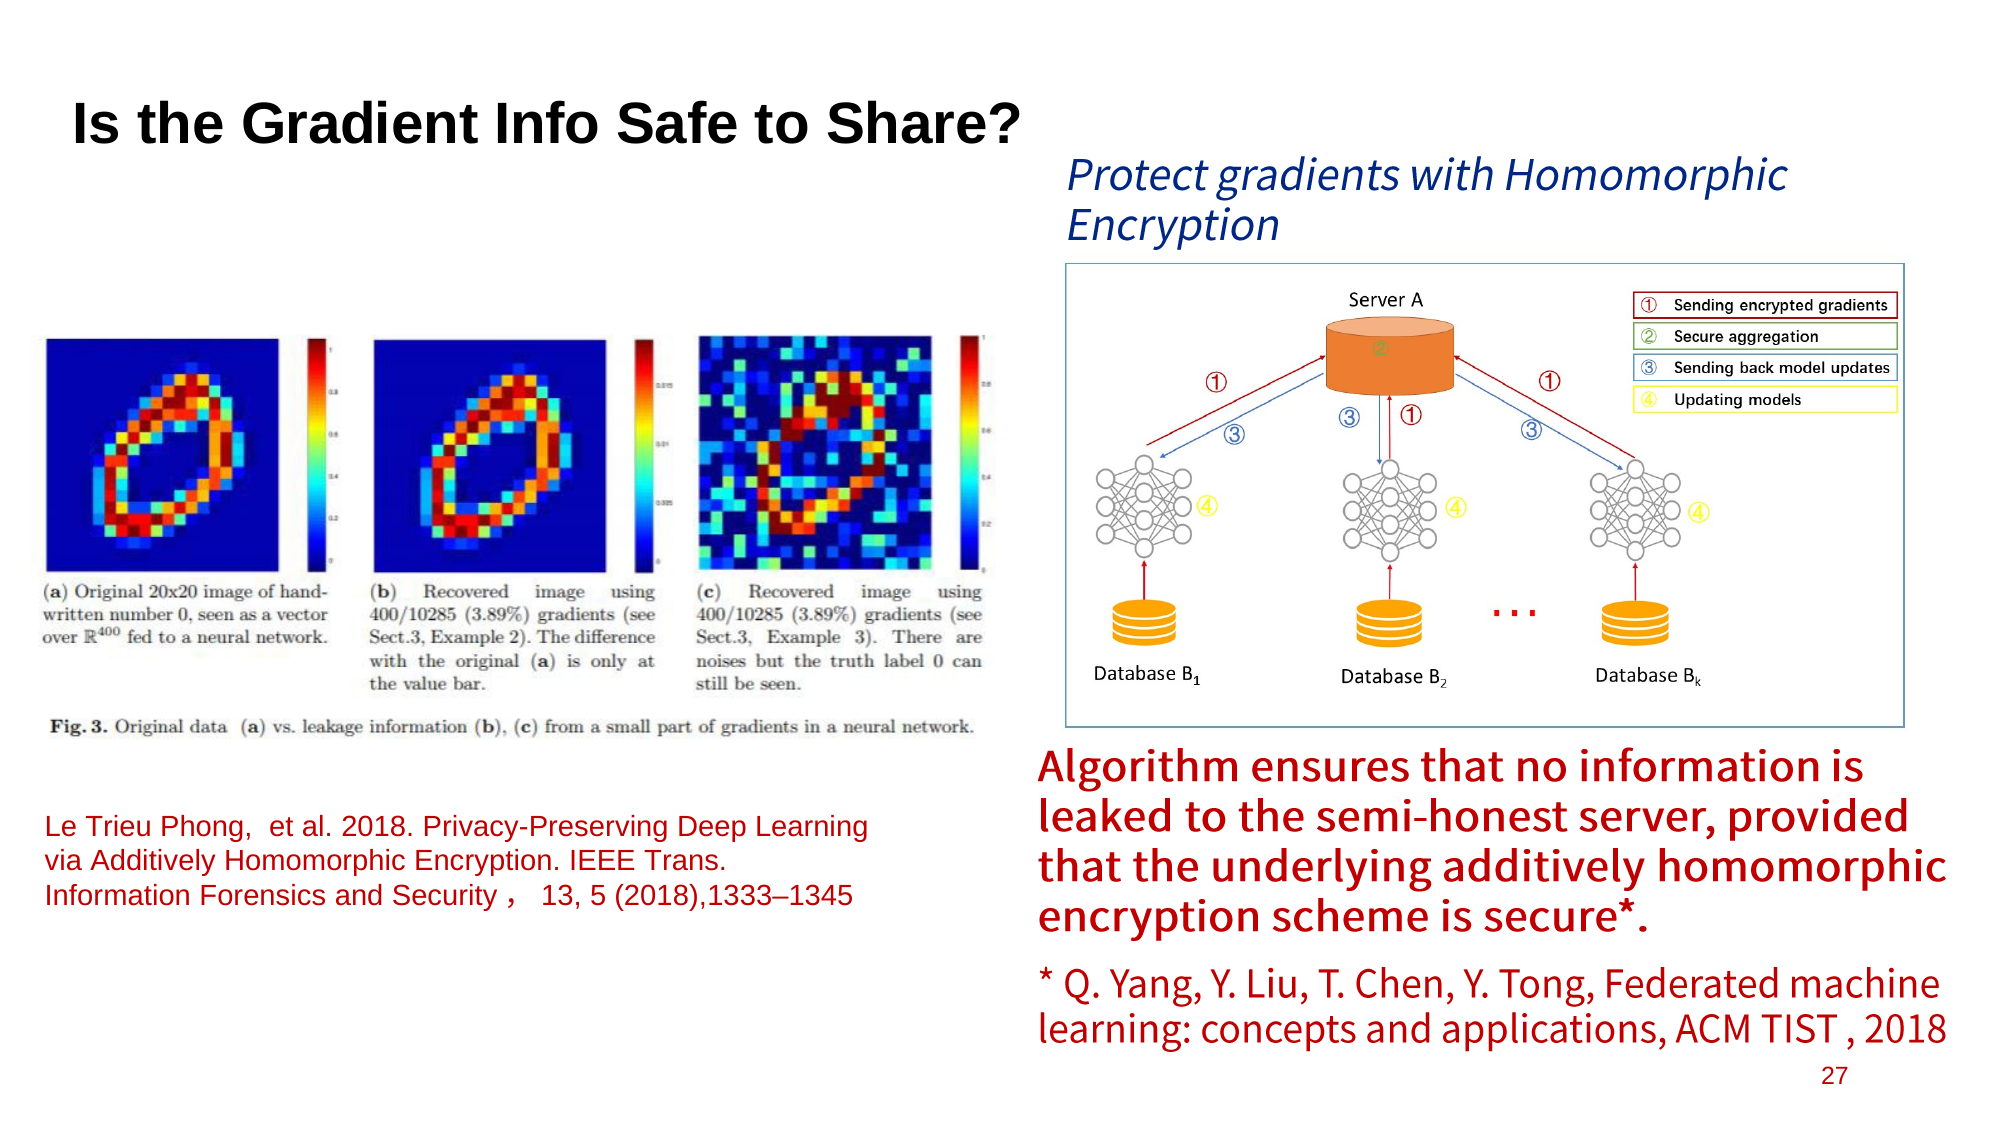

# Is the Gradient Info Safe to Share?

Le Trieu Phong,  et al. 2018. Privacy-Preserving Deep Learning via Additively Homomorphic Encryption. IEEE Trans. Information Forensics and Security，13, 5 (2018),1333–1345

27